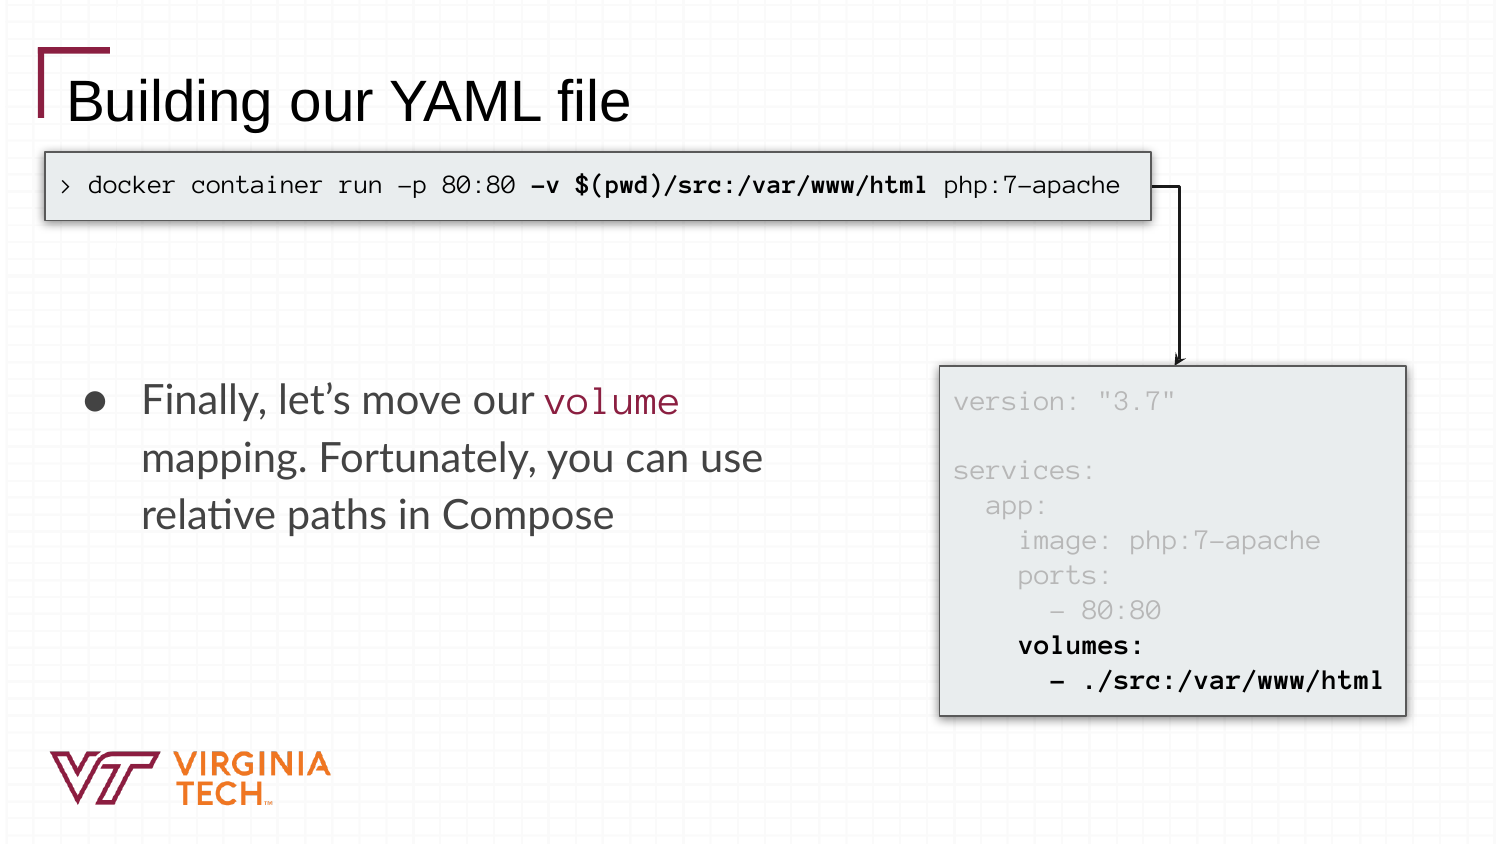

# Building our YAML file
> docker container run -p 80:80 -v $(pwd)/src:/var/www/html php:7-apache
Finally, let’s move our volume mapping. Fortunately, you can use relative paths in Compose
version: "3.7"

services:
  app:
    image: php:7-apache
    ports:
      - 80:80
    volumes:
      - ./src:/var/www/html